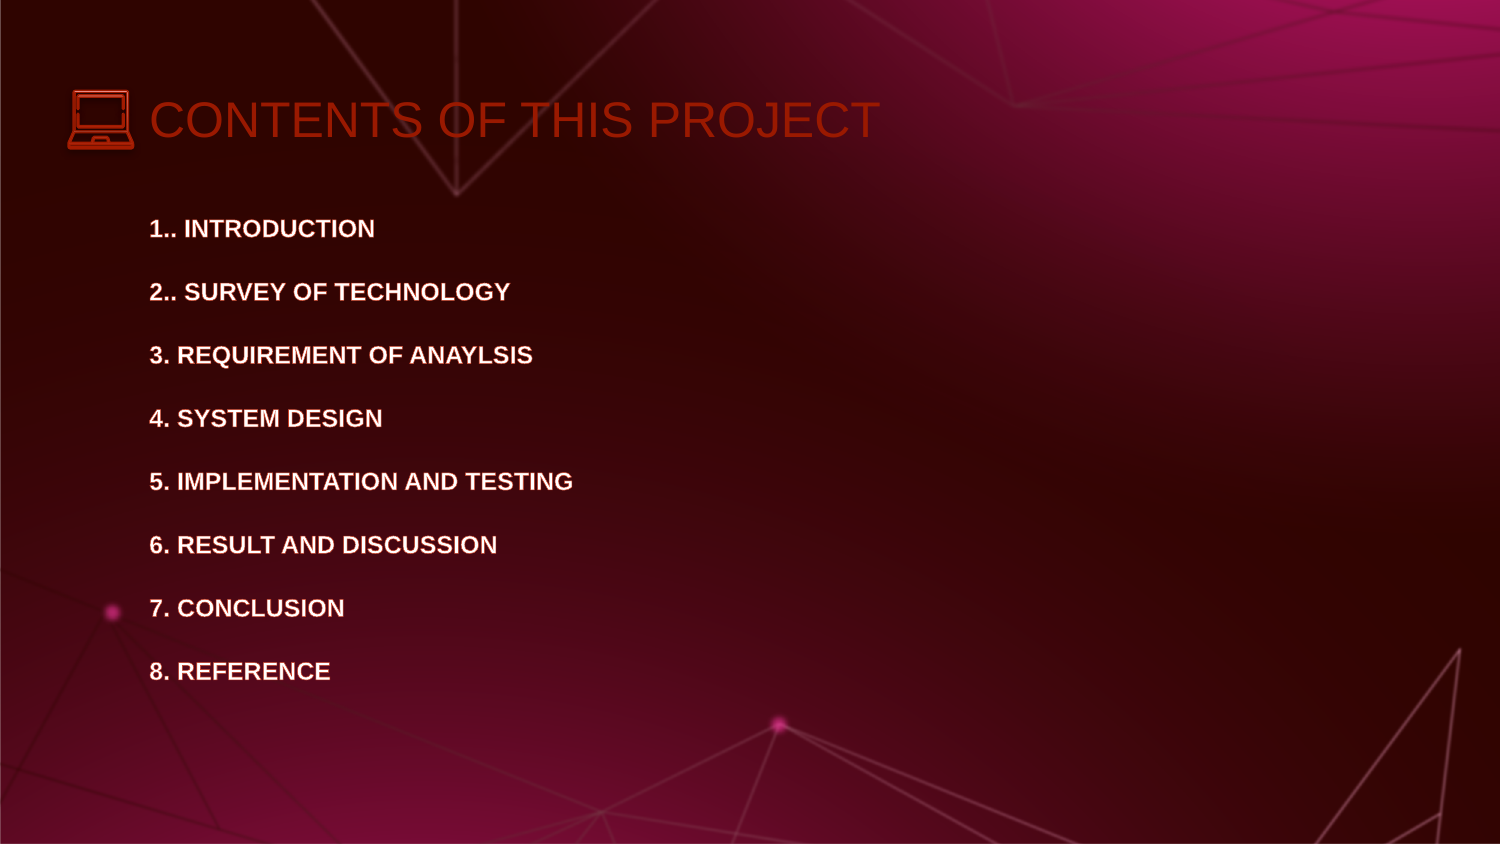

# CONTENTS OF THIS PROJECT

1.. INTRODUCTION
2.. SURVEY OF TECHNOLOGY
3. REQUIREMENT OF ANAYLSIS
4. SYSTEM DESIGN
5. IMPLEMENTATION AND TESTING
6. RESULT AND DISCUSSION
7. CONCLUSION
8. REFERENCE